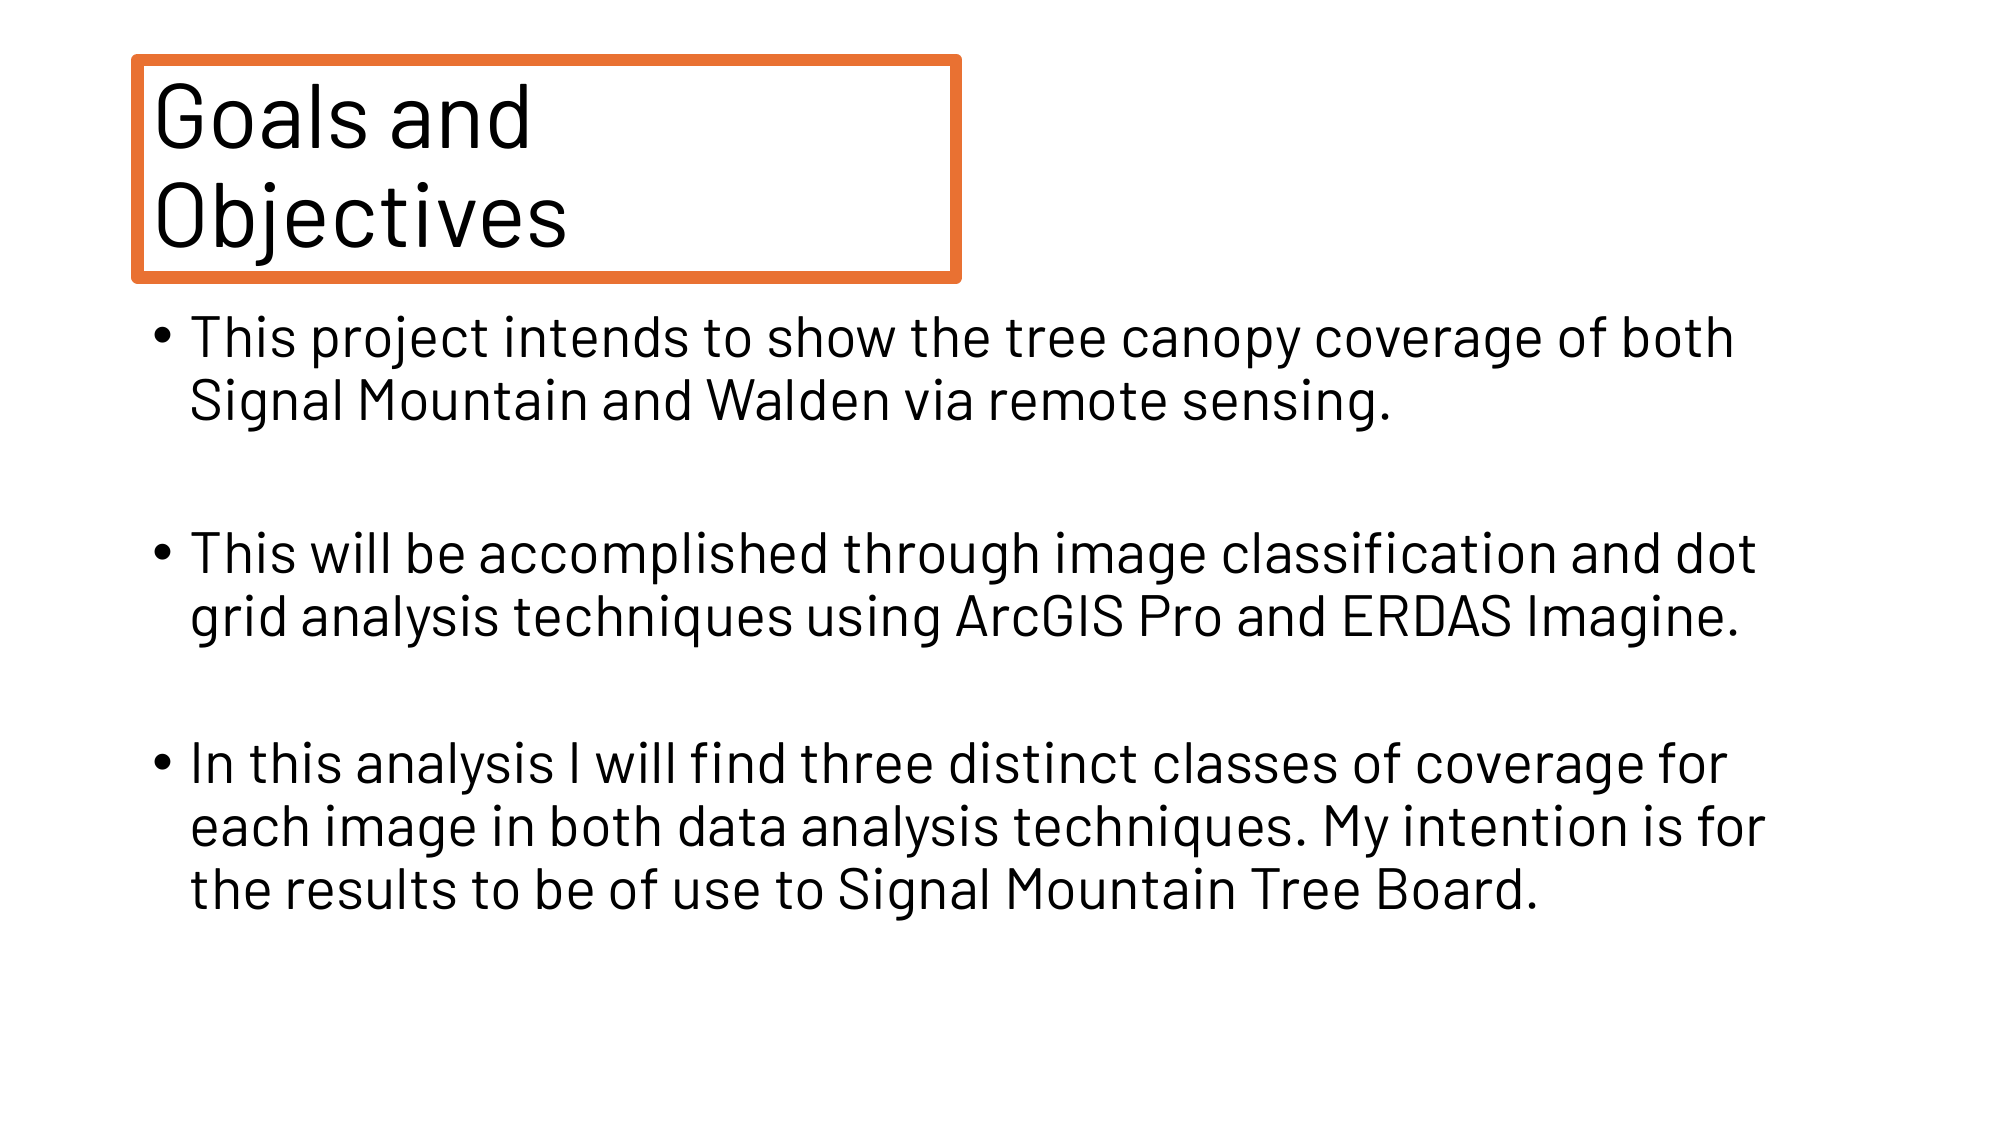

# Goals and Objectives
This project intends to show the tree canopy coverage of both Signal Mountain and Walden via remote sensing.
This will be accomplished through image classification and dot grid analysis techniques using ArcGIS Pro and ERDAS Imagine.
In this analysis I will find three distinct classes of coverage for each image in both data analysis techniques. My intention is for the results to be of use to Signal Mountain Tree Board.